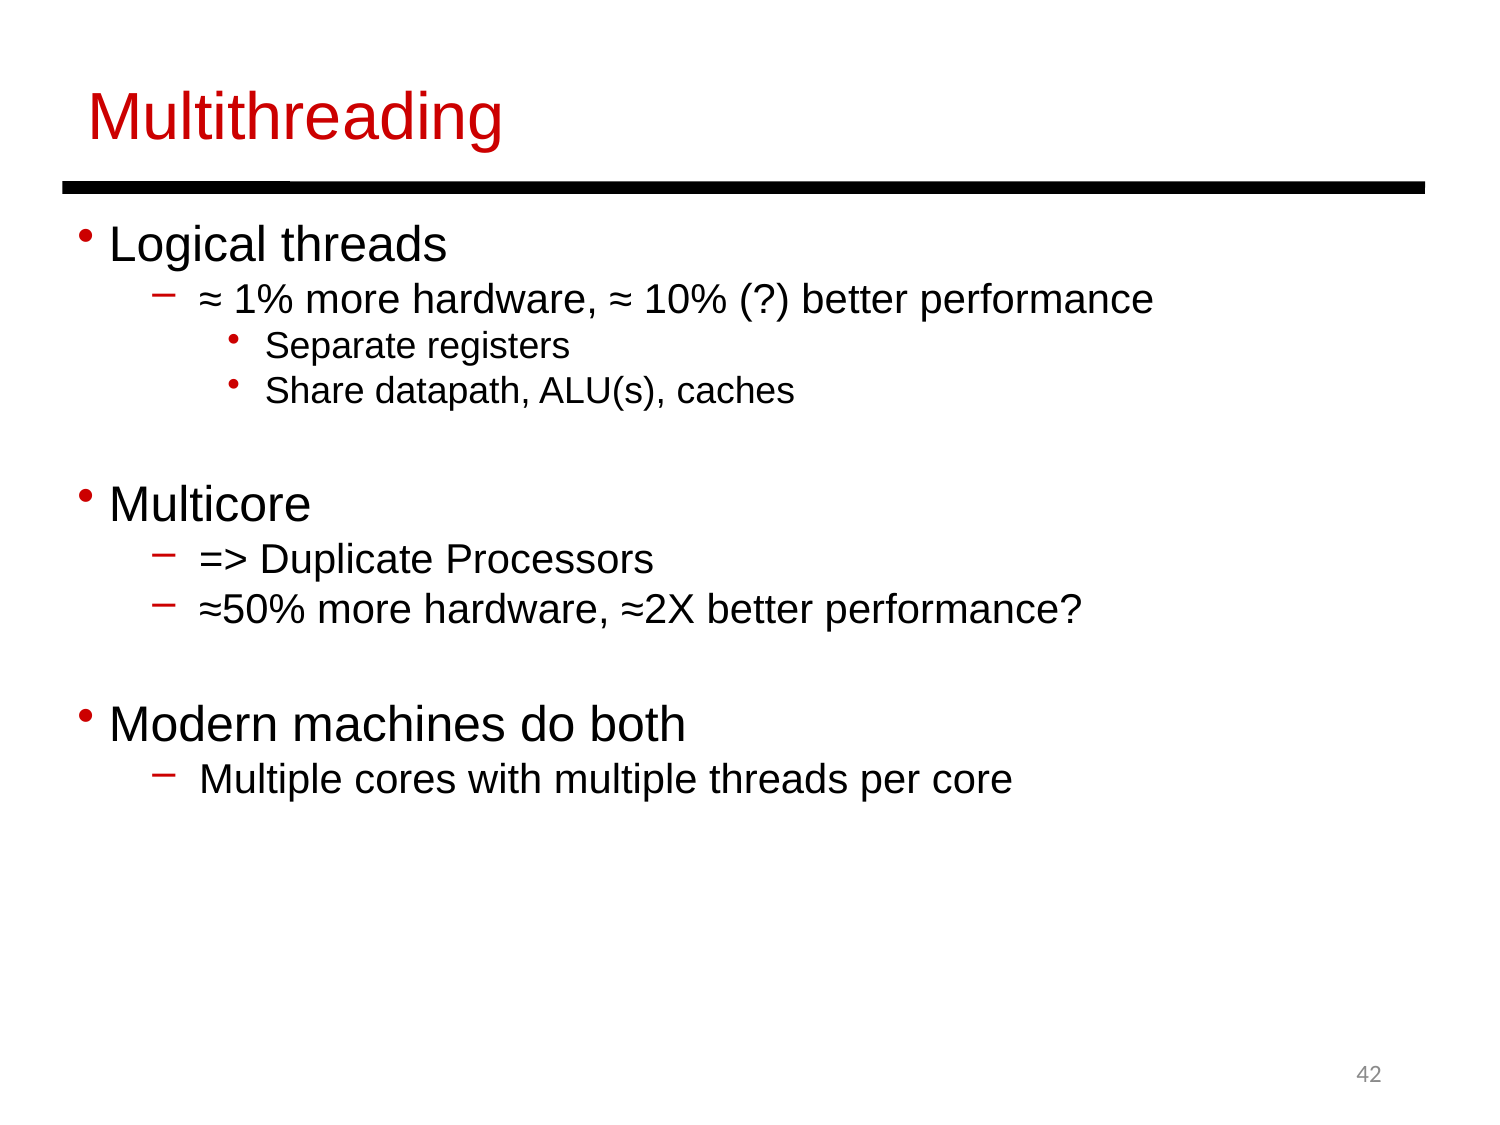

Multithreading

 Logical threads
≈ 1% more hardware, ≈ 10% (?) better performance
Separate registers
Share datapath, ALU(s), caches

 Multicore
=> Duplicate Processors
≈50% more hardware, ≈2X better performance?

 Modern machines do both
Multiple cores with multiple threads per core
42